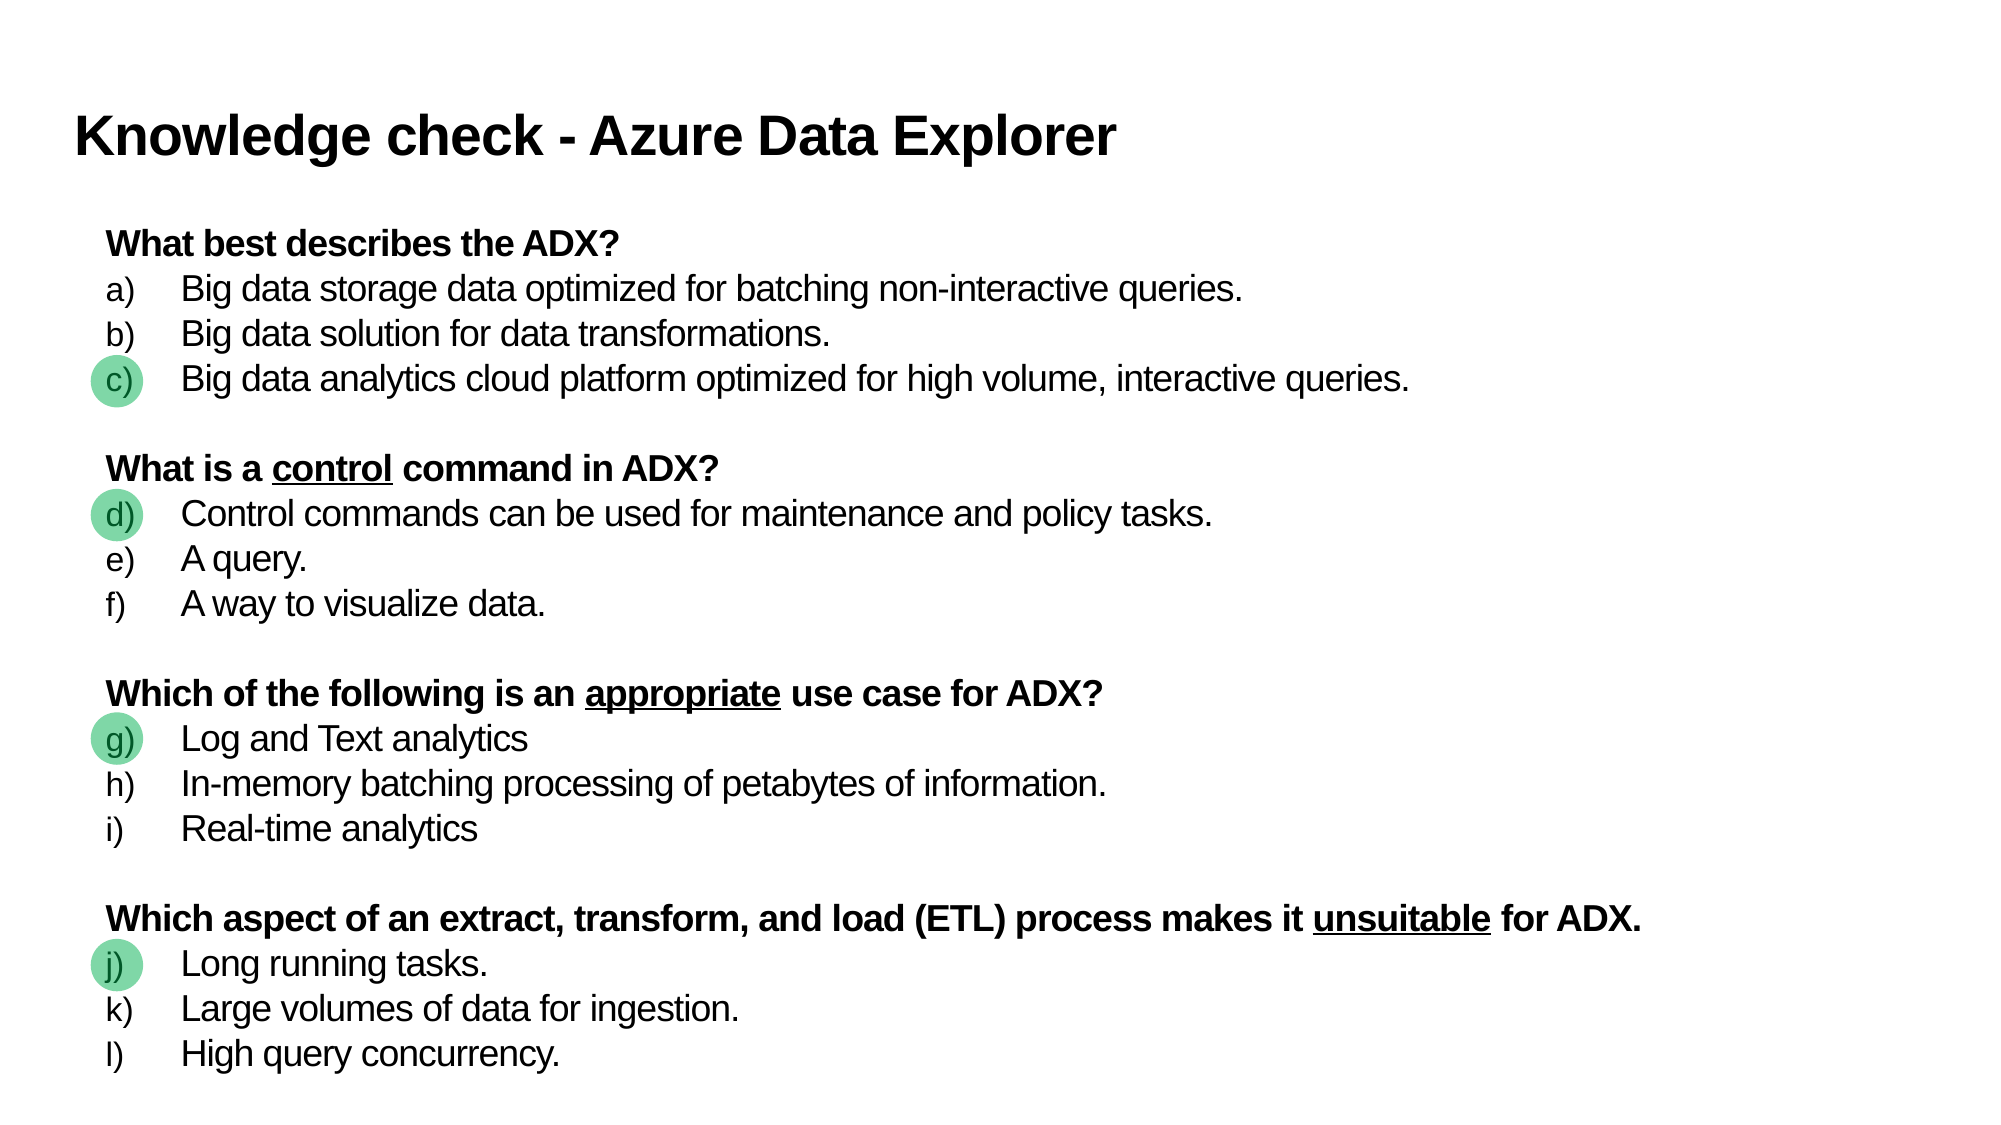

# Knowledge check - Azure Data Explorer
What best describes the ADX?
Big data storage data optimized for batching non-interactive queries.
Big data solution for data transformations.
Big data analytics cloud platform optimized for high volume, interactive queries.

What is a control command in ADX?
Control commands can be used for maintenance and policy tasks.
A query.
A way to visualize data.

Which of the following is an appropriate use case for ADX?
Log and Text analytics
In-memory batching processing of petabytes of information.
Real-time analytics

Which aspect of an extract, transform, and load (ETL) process makes it unsuitable for ADX.
Long running tasks.
Large volumes of data for ingestion.
High query concurrency.